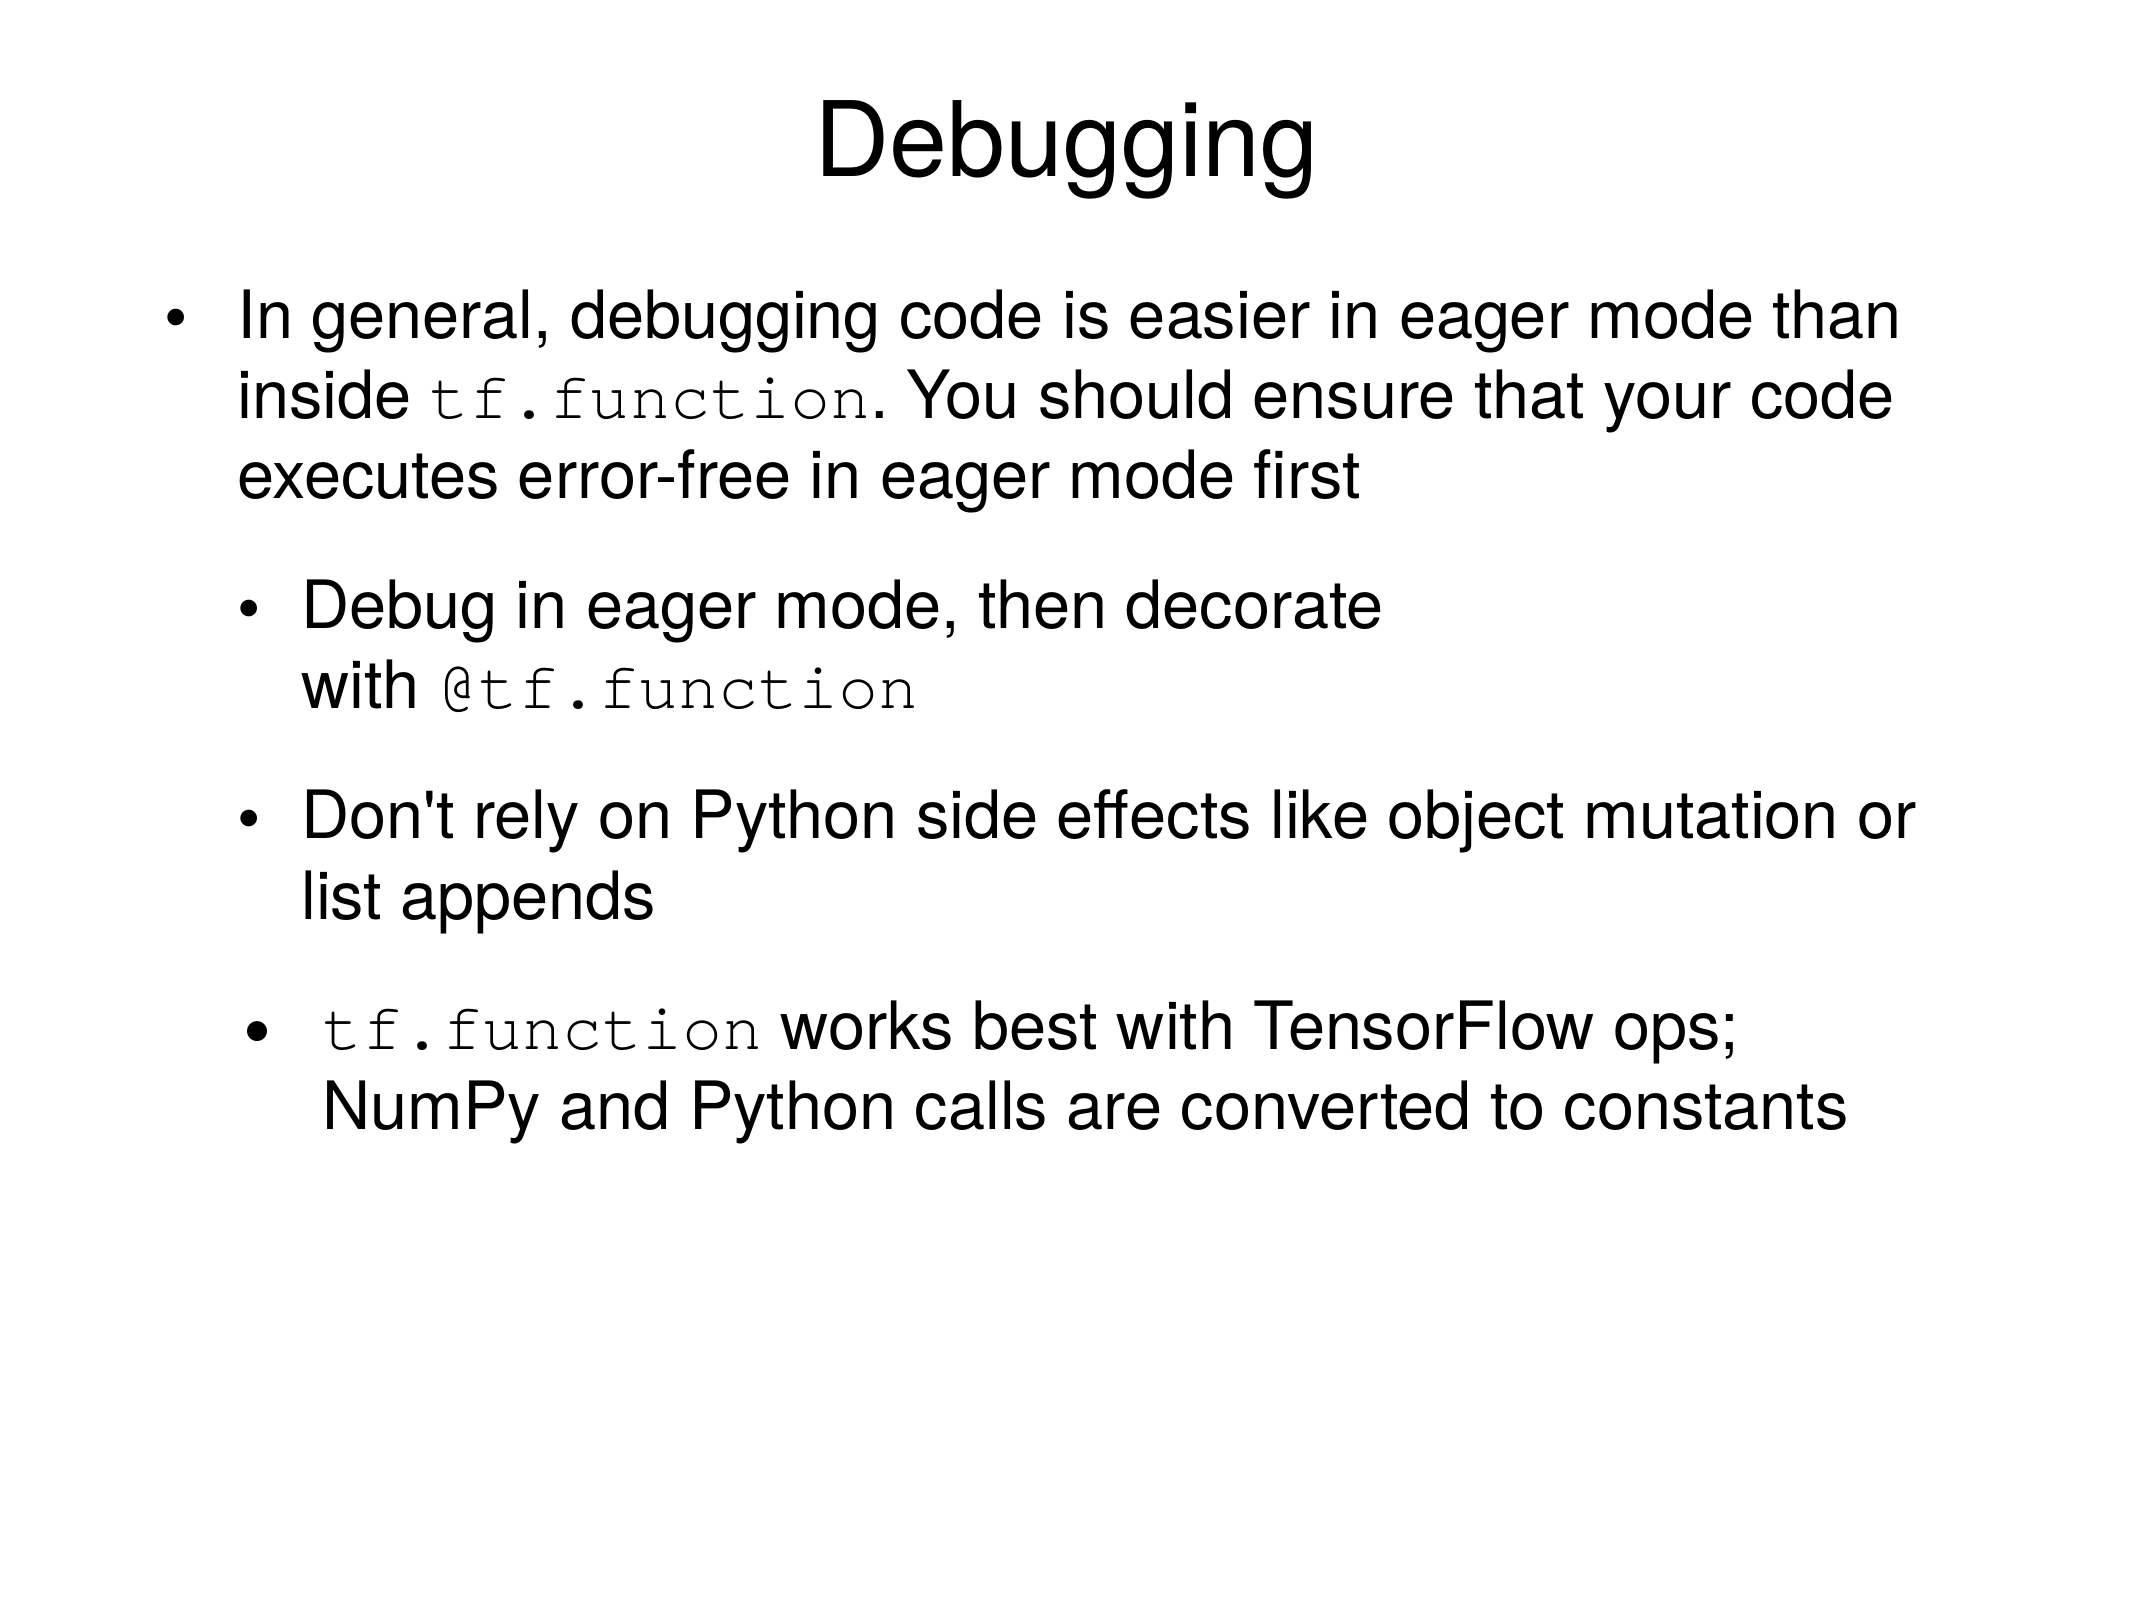

# Debugging
In general, debugging code is easier in eager mode than inside tf.function. You should ensure that your code executes error-free in eager mode first
Debug in eager mode, then decorate with @tf.function
Don't rely on Python side effects like object mutation or list appends
tf.function works best with TensorFlow ops; NumPy and Python calls are converted to constants